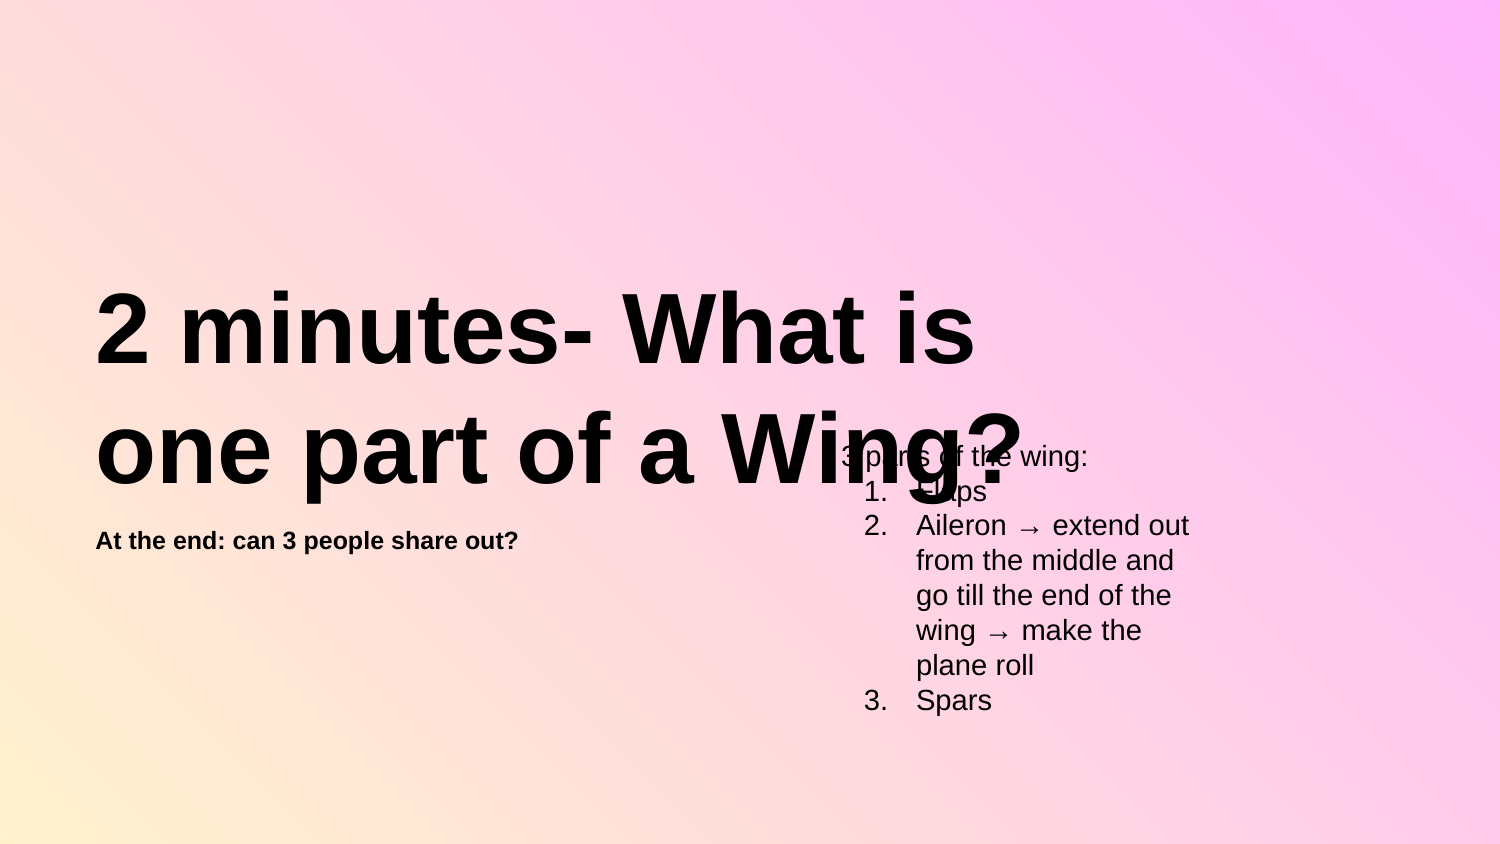

# 2 minutes- What is one part of a Wing?
At the end: can 3 people share out?
3 parts of the wing:
Flaps
Aileron → extend out from the middle and go till the end of the wing → make the plane roll
Spars